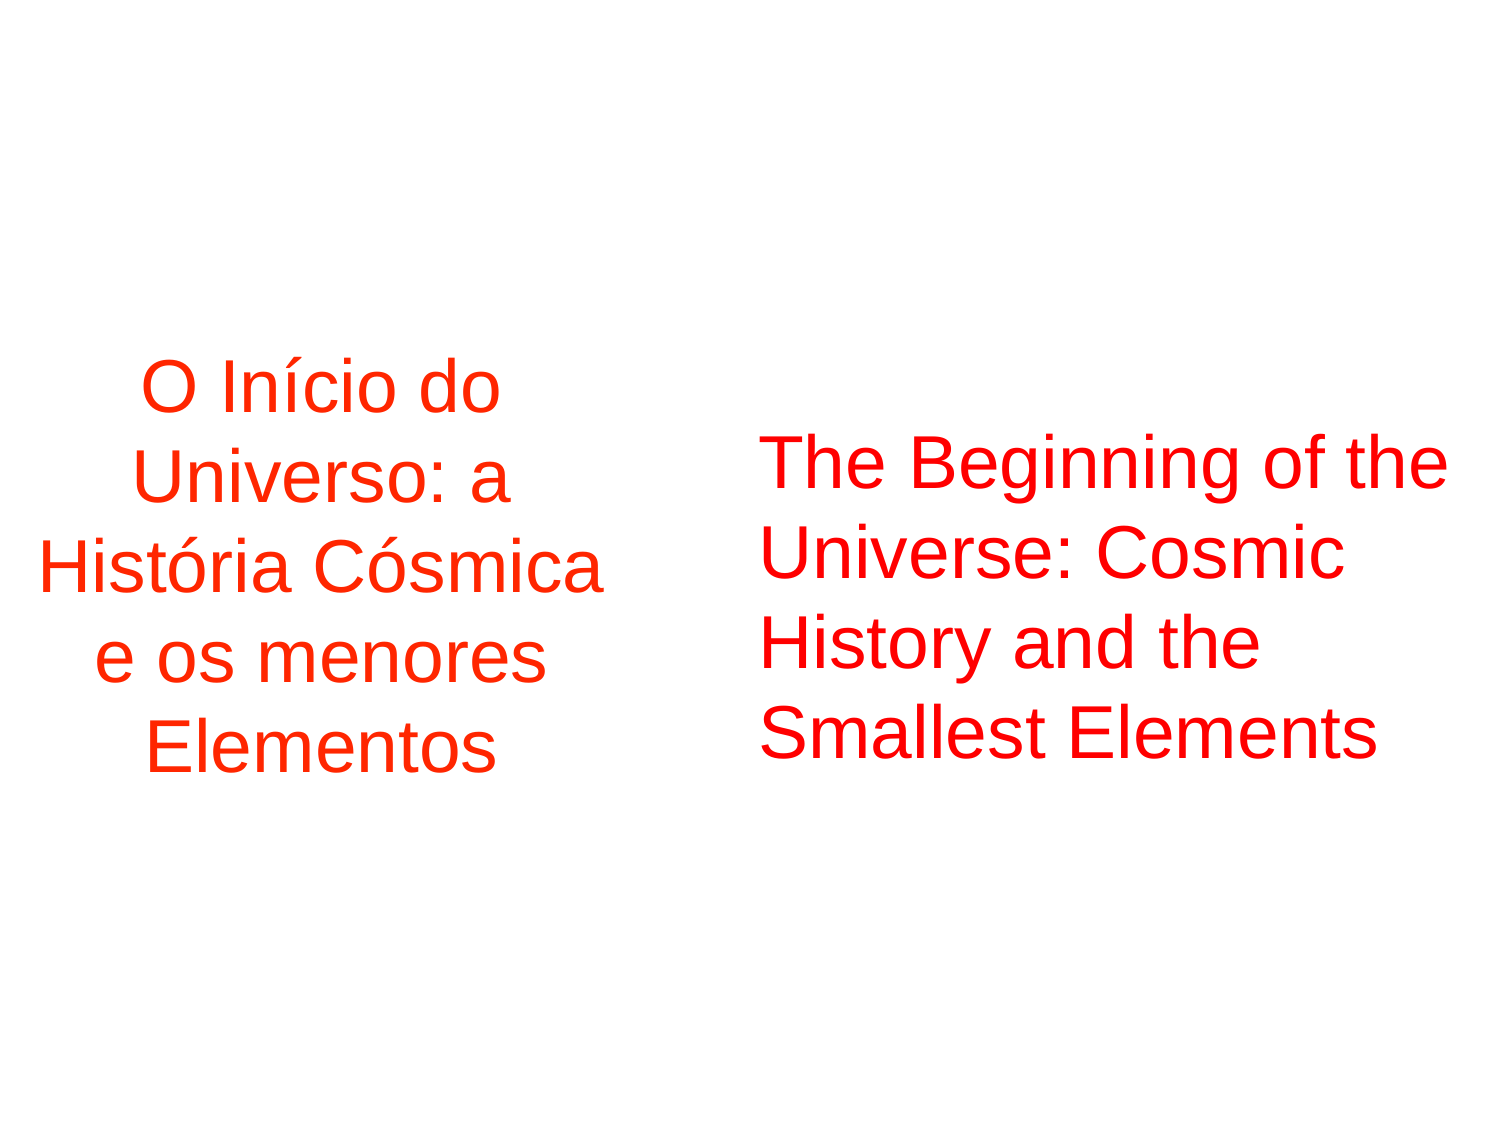

O Início do Universo: a História Cósmica e os menores Elementos
The Beginning of the Universe: Cosmic History and the Smallest Elements